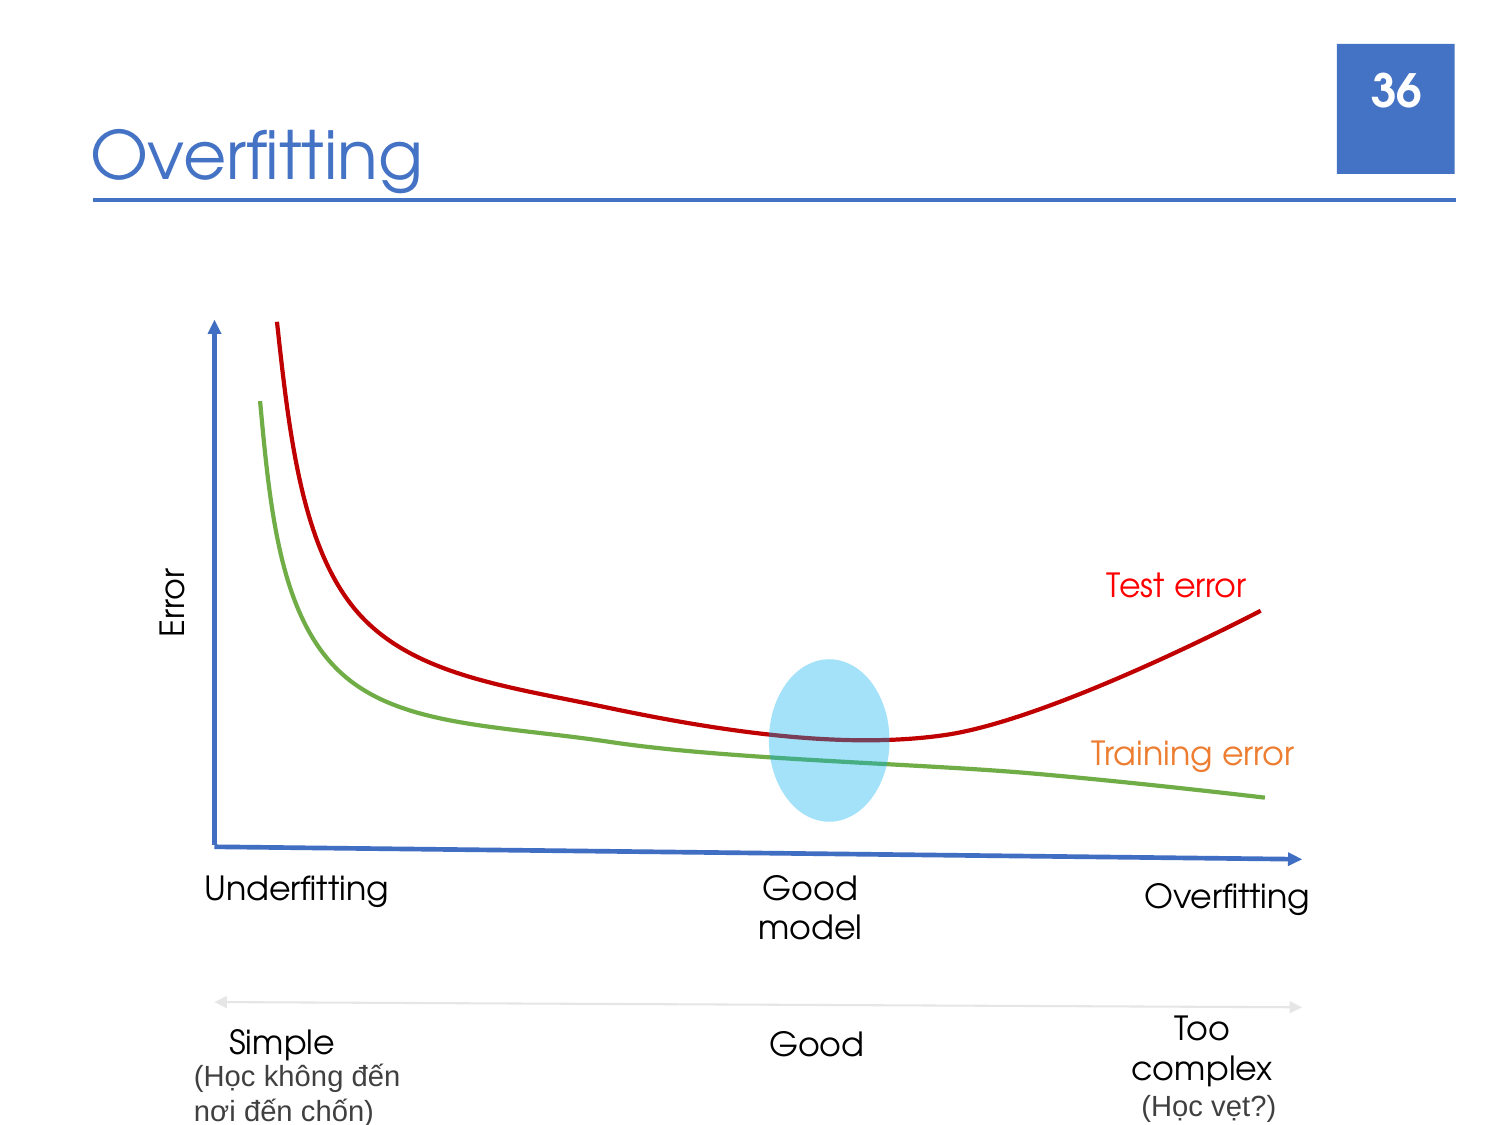

36
# Overfitting

Error
Test error

Training error
Underfitting
Good model
Overfitting
Too complex
Simple
Good
(Học không đến nơi đến chốn)
(Học vẹt?)